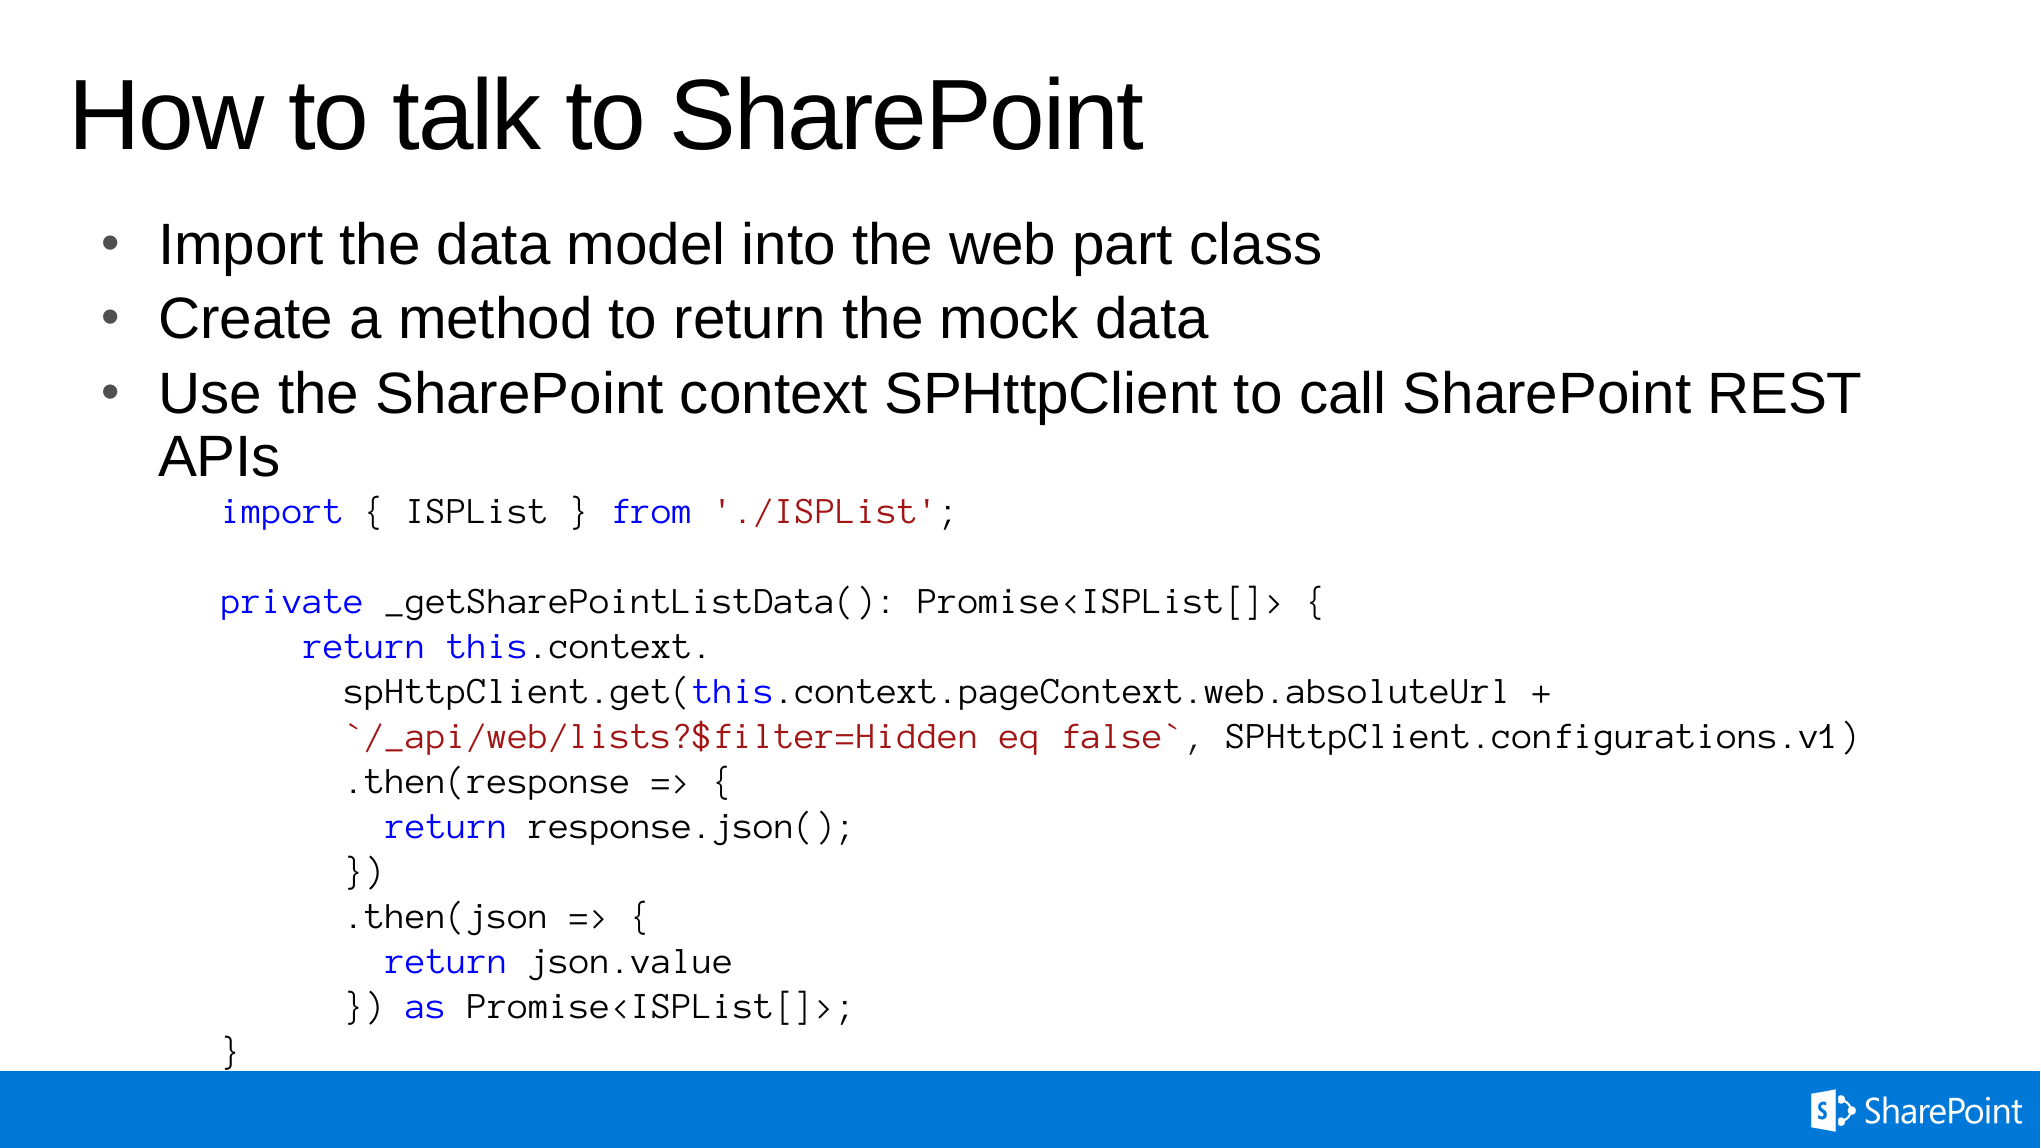

# How to talk to SharePoint
Import the data model into the web part class
Create a method to return the mock data
Use the SharePoint context SPHttpClient to call SharePoint REST APIs

import { ISPList } from './ISPList';

private _getSharePointListData(): Promise<ISPList[]> {
    return this.context.
      spHttpClient.get(this.context.pageContext.web.absoluteUrl +
      `/_api/web/lists?$filter=Hidden eq false`, SPHttpClient.configurations.v1)
      .then(response => {
        return response.json();
      })
      .then(json => {
        return json.value
      }) as Promise<ISPList[]>;
}